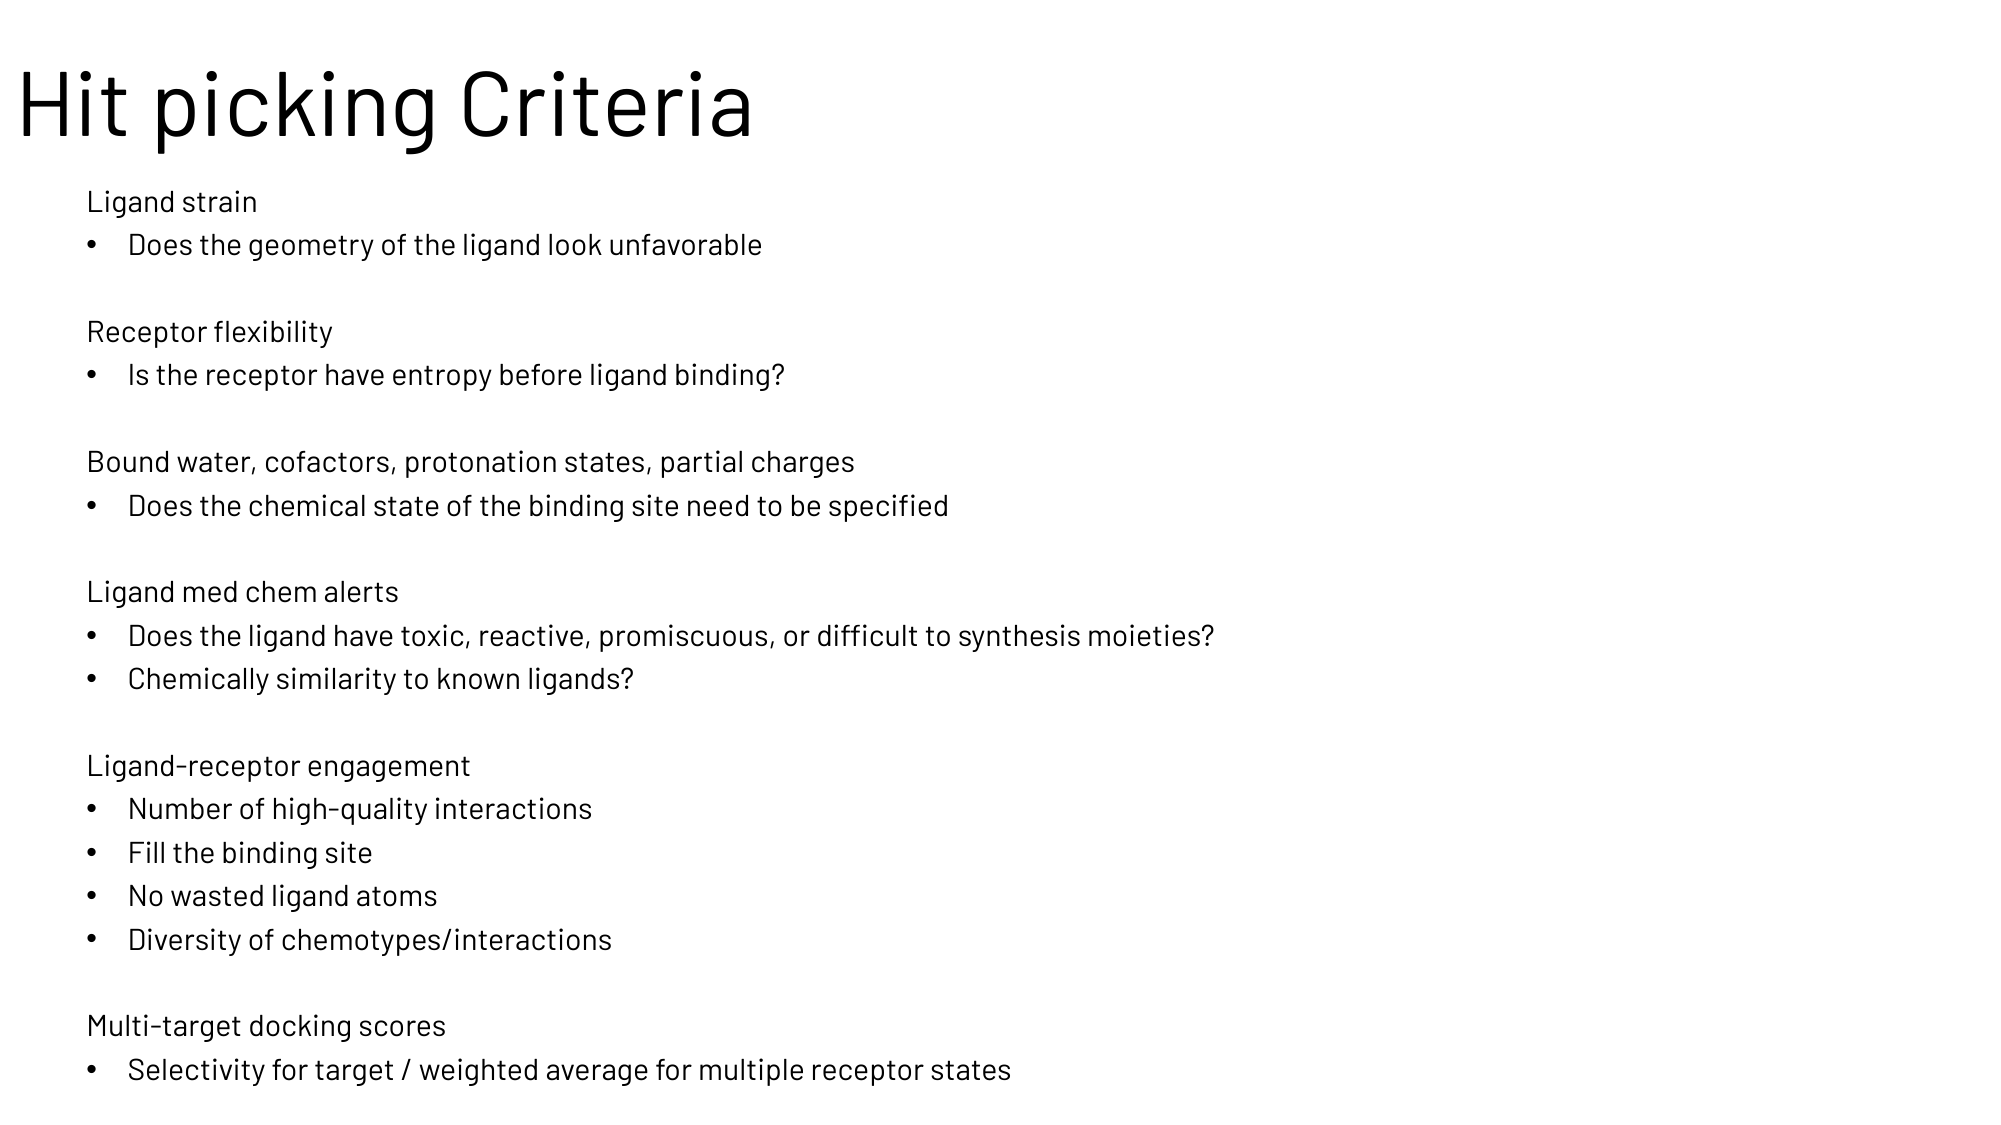

# Hit picking Criteria
Ligand strain
Does the geometry of the ligand look unfavorable

Receptor flexibility
Is the receptor have entropy before ligand binding?

Bound water, cofactors, protonation states, partial charges
Does the chemical state of the binding site need to be specified

Ligand med chem alerts
Does the ligand have toxic, reactive, promiscuous, or difficult to synthesis moieties?
Chemically similarity to known ligands?

Ligand-receptor engagement
Number of high-quality interactions
Fill the binding site
No wasted ligand atoms
Diversity of chemotypes/interactions

Multi-target docking scores
Selectivity for target / weighted average for multiple receptor states